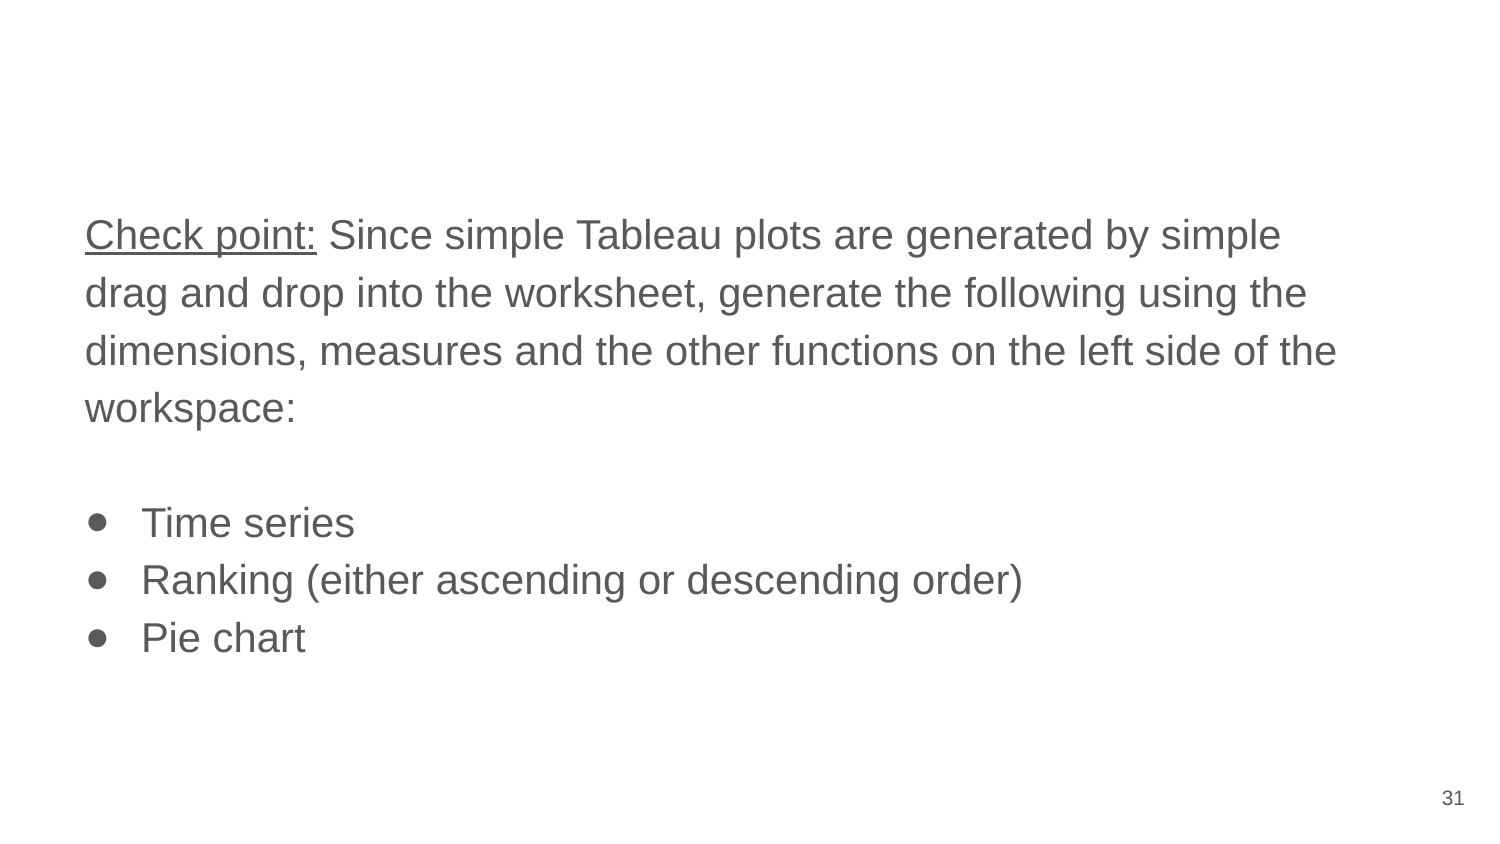

#
Check point: Since simple Tableau plots are generated by simple drag and drop into the worksheet, generate the following using the dimensions, measures and the other functions on the left side of the workspace:

Time series
Ranking (either ascending or descending order)
Pie chart

31